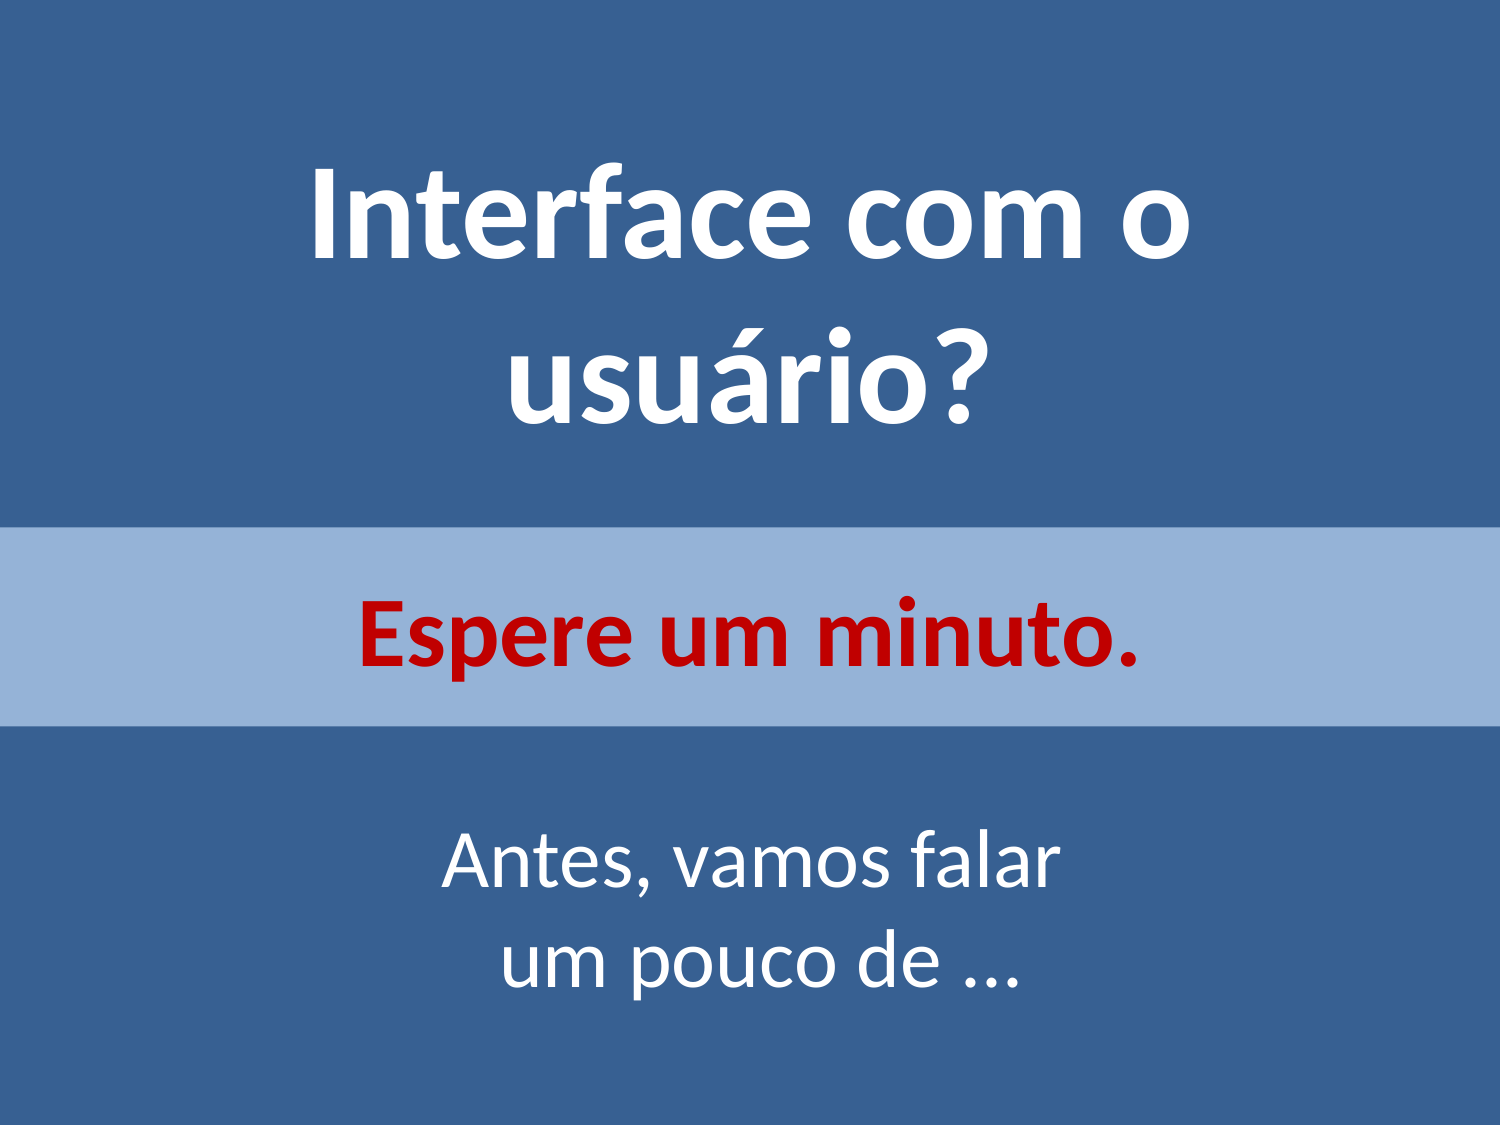

# Interface com o usuário?
Espere um minuto.
Antes, vamos falar
um pouco de ...